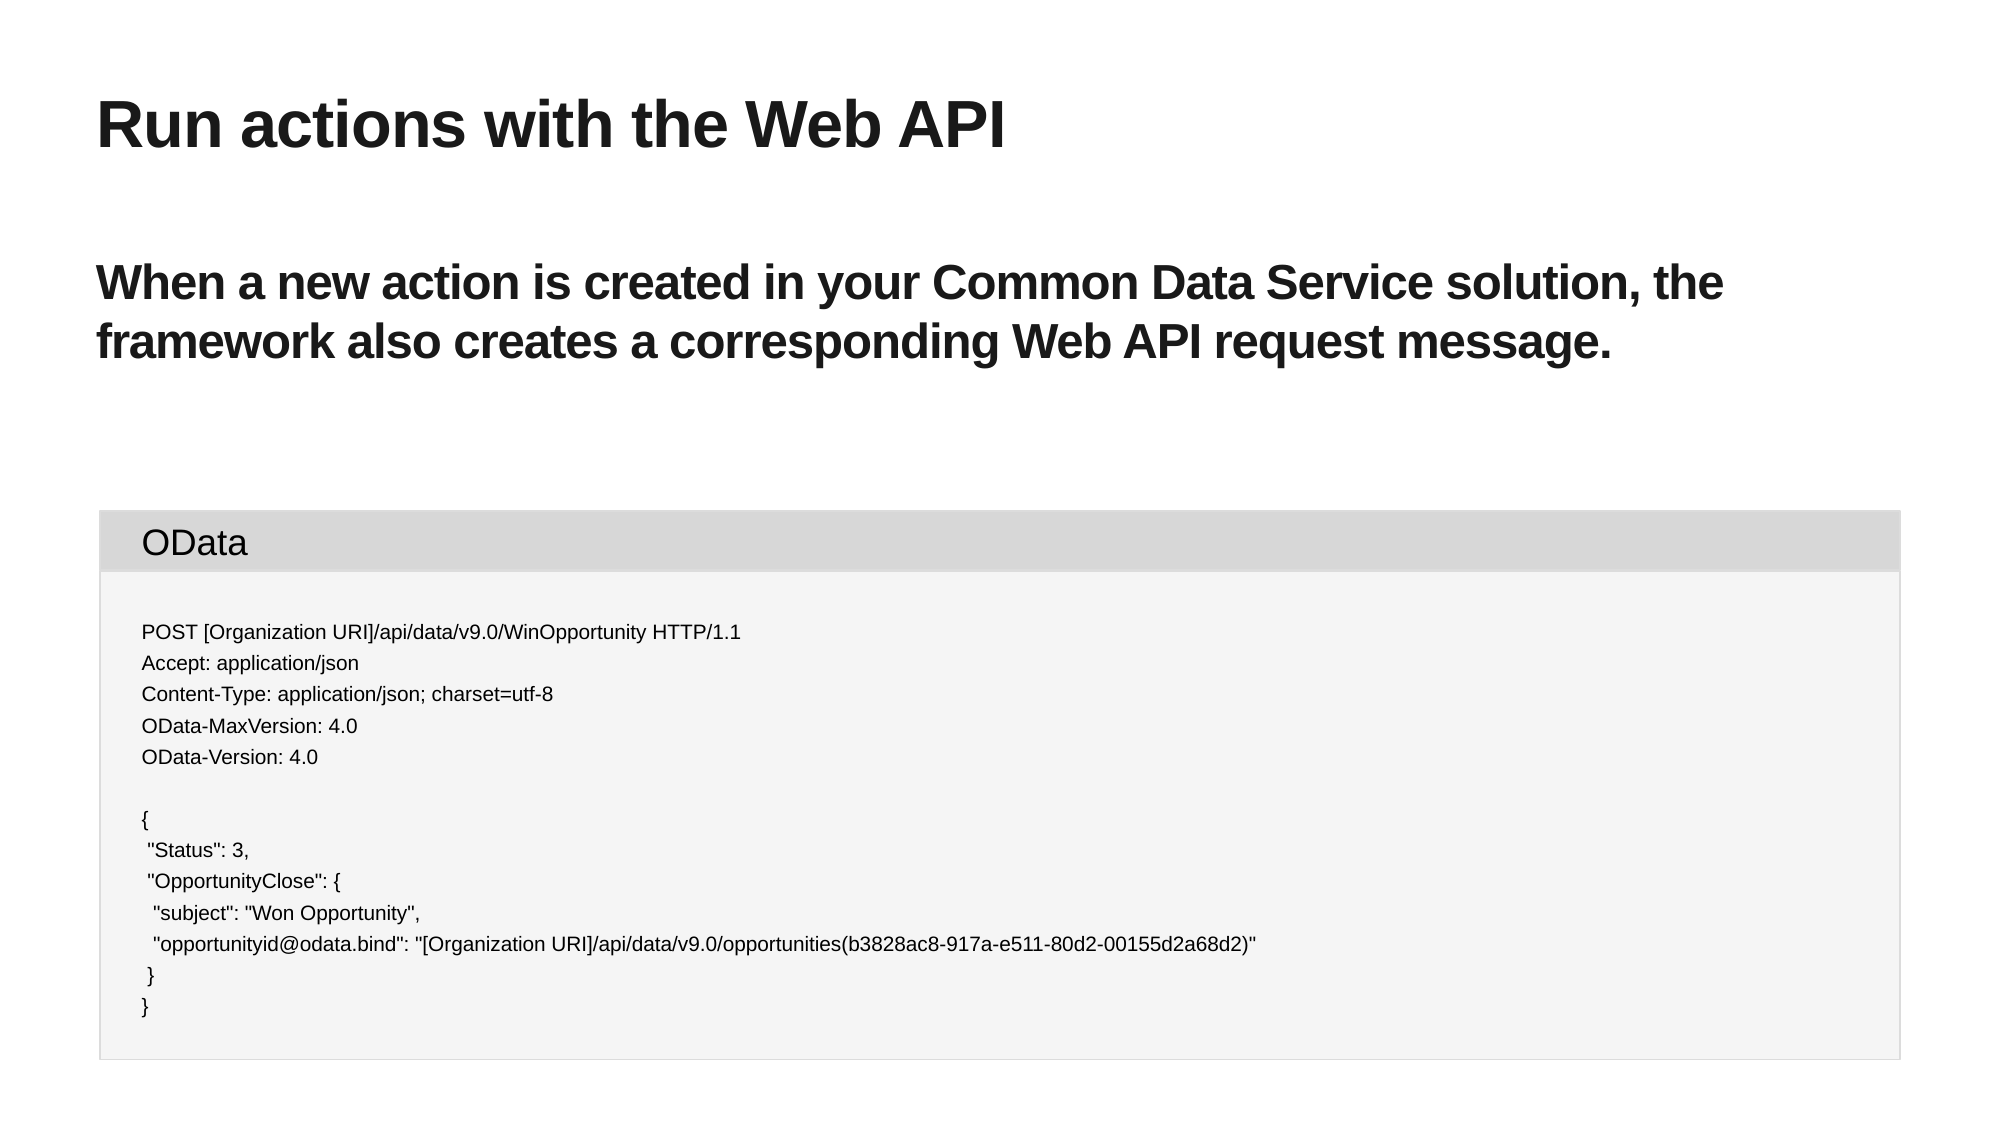

# Run actions with the Web API
When a new action is created in your Common Data Service solution, the framework also creates a corresponding Web API request message.
OData
POST [Organization URI]/api/data/v9.0/WinOpportunity HTTP/1.1
Accept: application/json
Content-Type: application/json; charset=utf-8
OData-MaxVersion: 4.0
OData-Version: 4.0
{
 "Status": 3,
 "OpportunityClose": {
  "subject": "Won Opportunity",
  "opportunityid@odata.bind": "[Organization URI]/api/data/v9.0/opportunities(b3828ac8-917a-e511-80d2-00155d2a68d2)"
 }
}